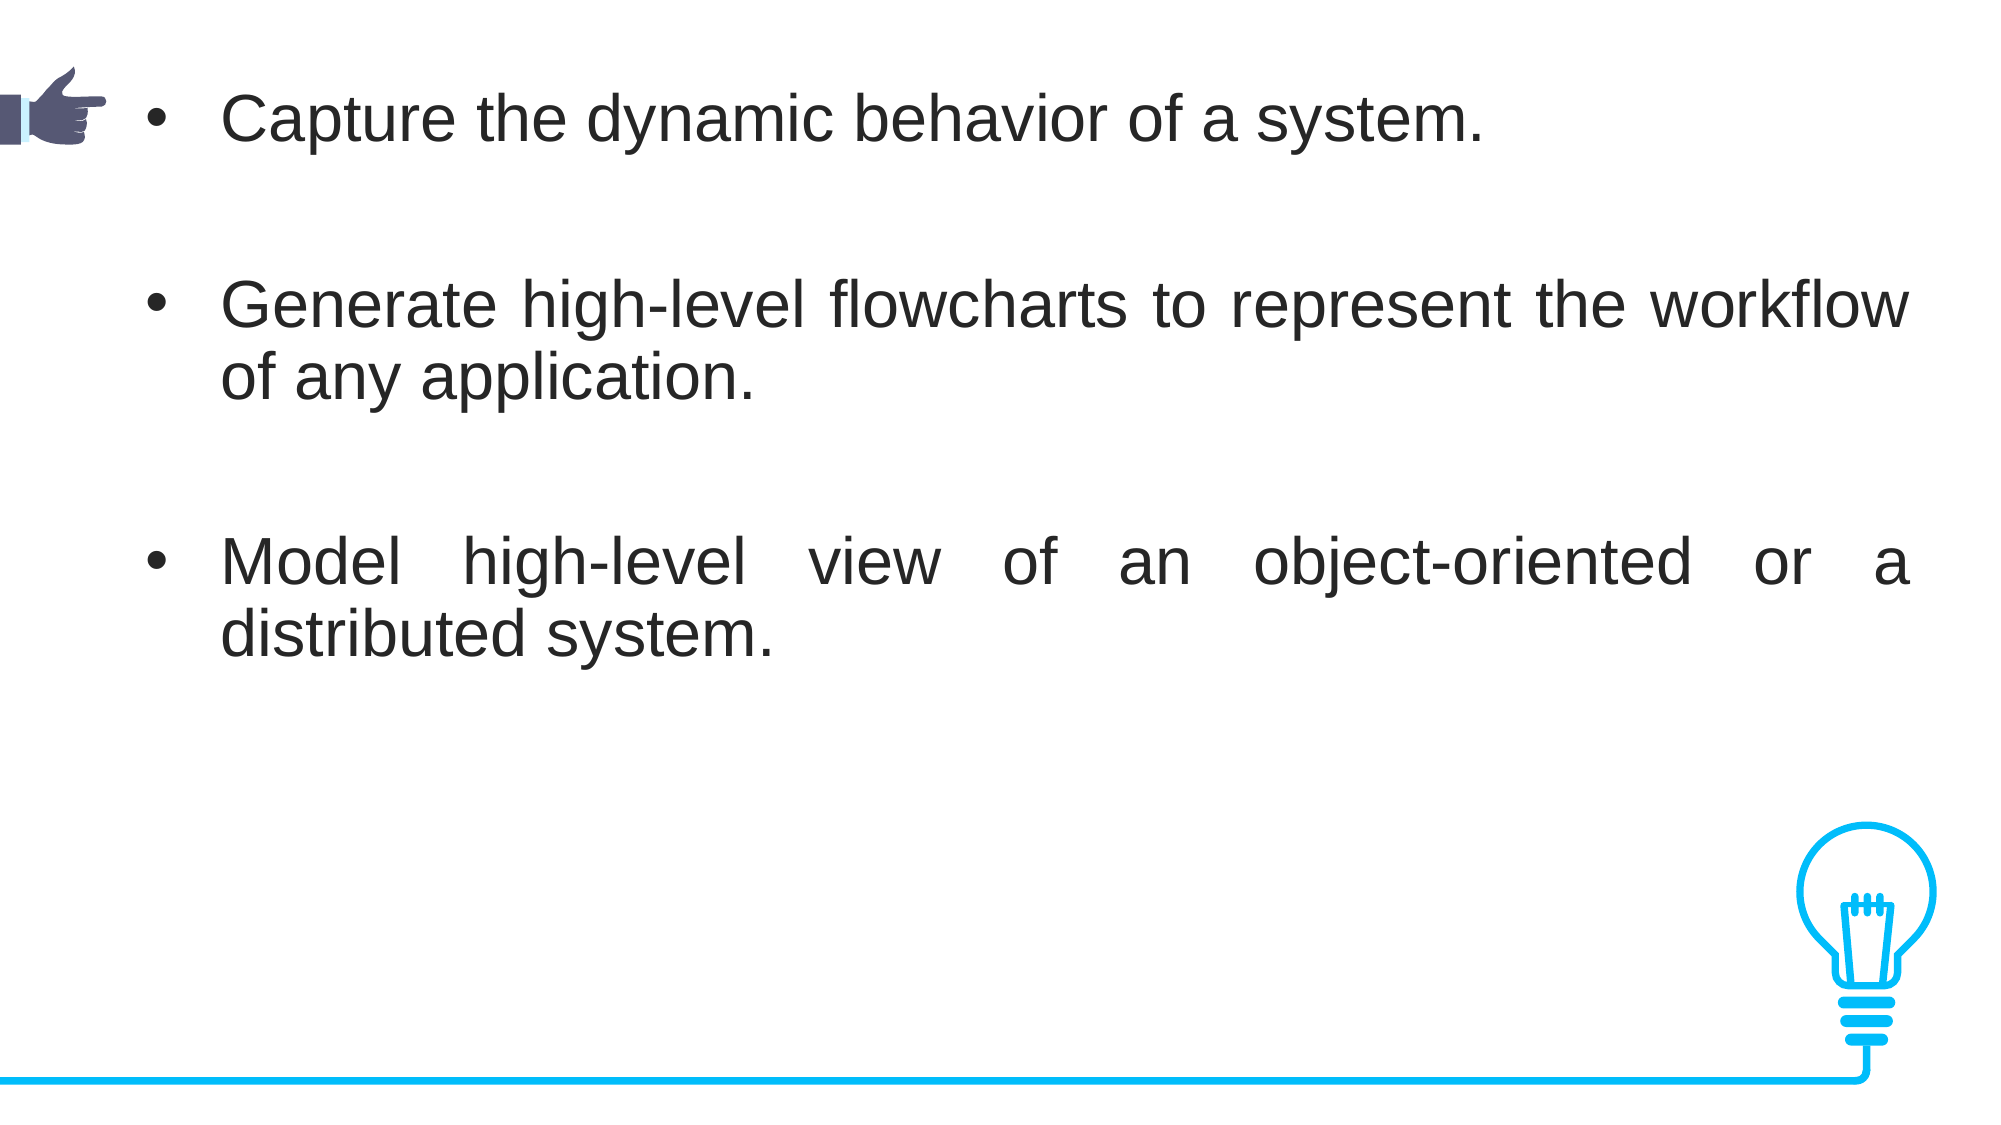

Capture the dynamic behavior of a system.

Generate high-level flowcharts to represent the workflow of any application.

Model high-level view of an object-oriented or a distributed system.